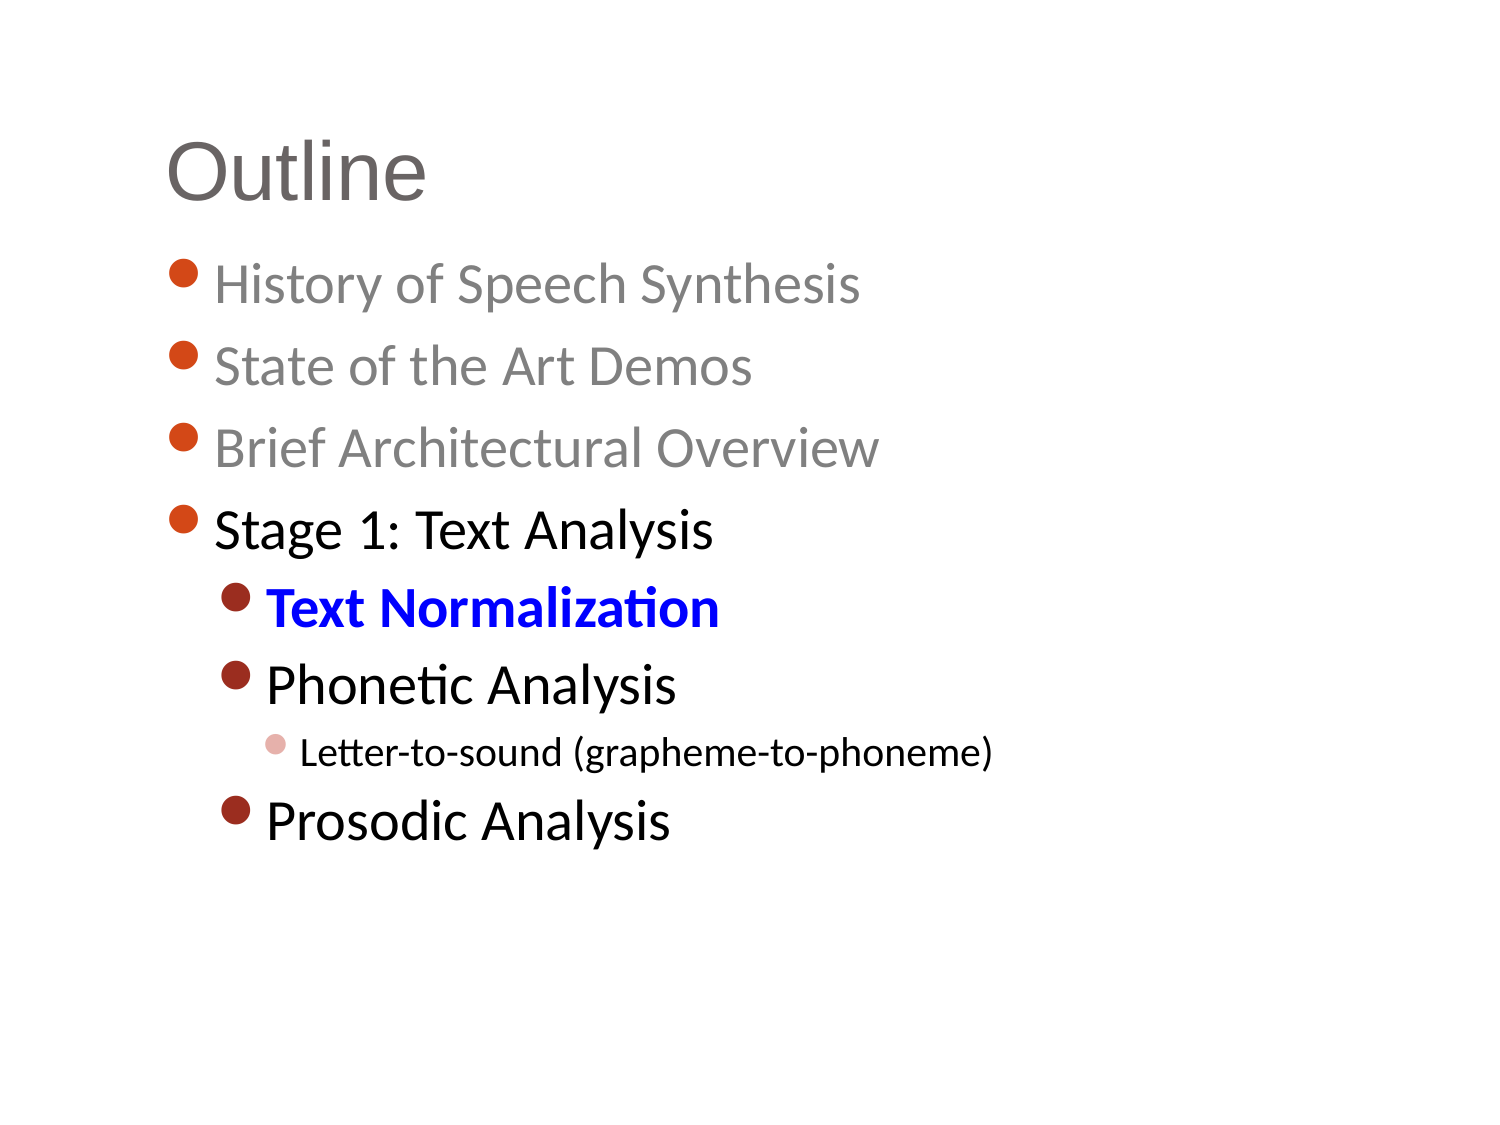

# Outline
History of Speech Synthesis
State of the Art Demos
Brief Architectural Overview
Stage 1: Text Analysis
Text Normalization
Phonetic Analysis
Letter-to-sound (grapheme-to-phoneme)
Prosodic Analysis